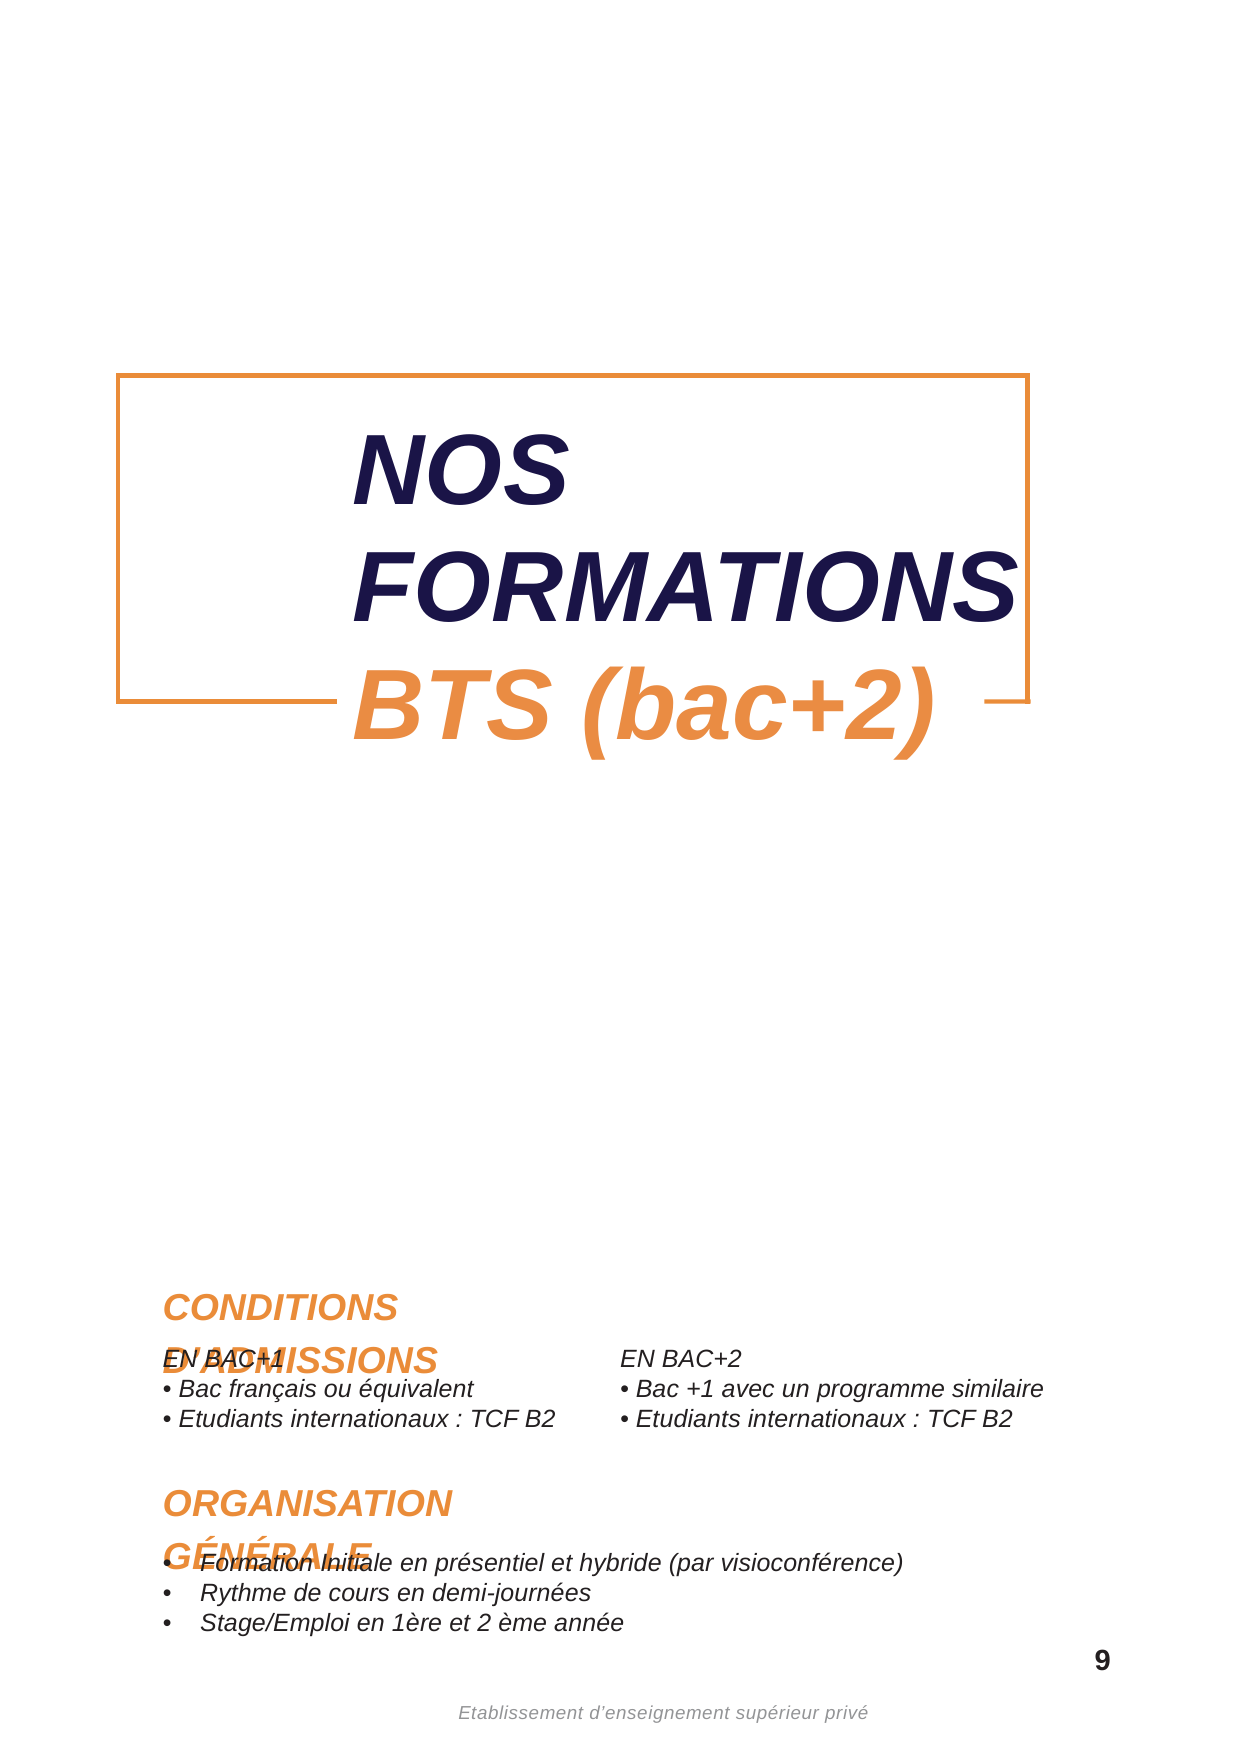

NOS FORMATIONS
BTS (bac+2)
CONDITIONS D’ADMISSIONS
EN BAC+1
• Bac français ou équivalent
• Etudiants internationaux : TCF B2
EN BAC+2
• Bac +1 avec un programme similaire
• Etudiants internationaux : TCF B2
ORGANISATION GÉNÉRALE
• • •
Formation Initiale en présentiel et hybride (par visioconférence)
Rythme de cours en demi-journées
Stage/Emploi en 1ère et 2 ème année
9
Etablissement d’enseignement supérieur privé